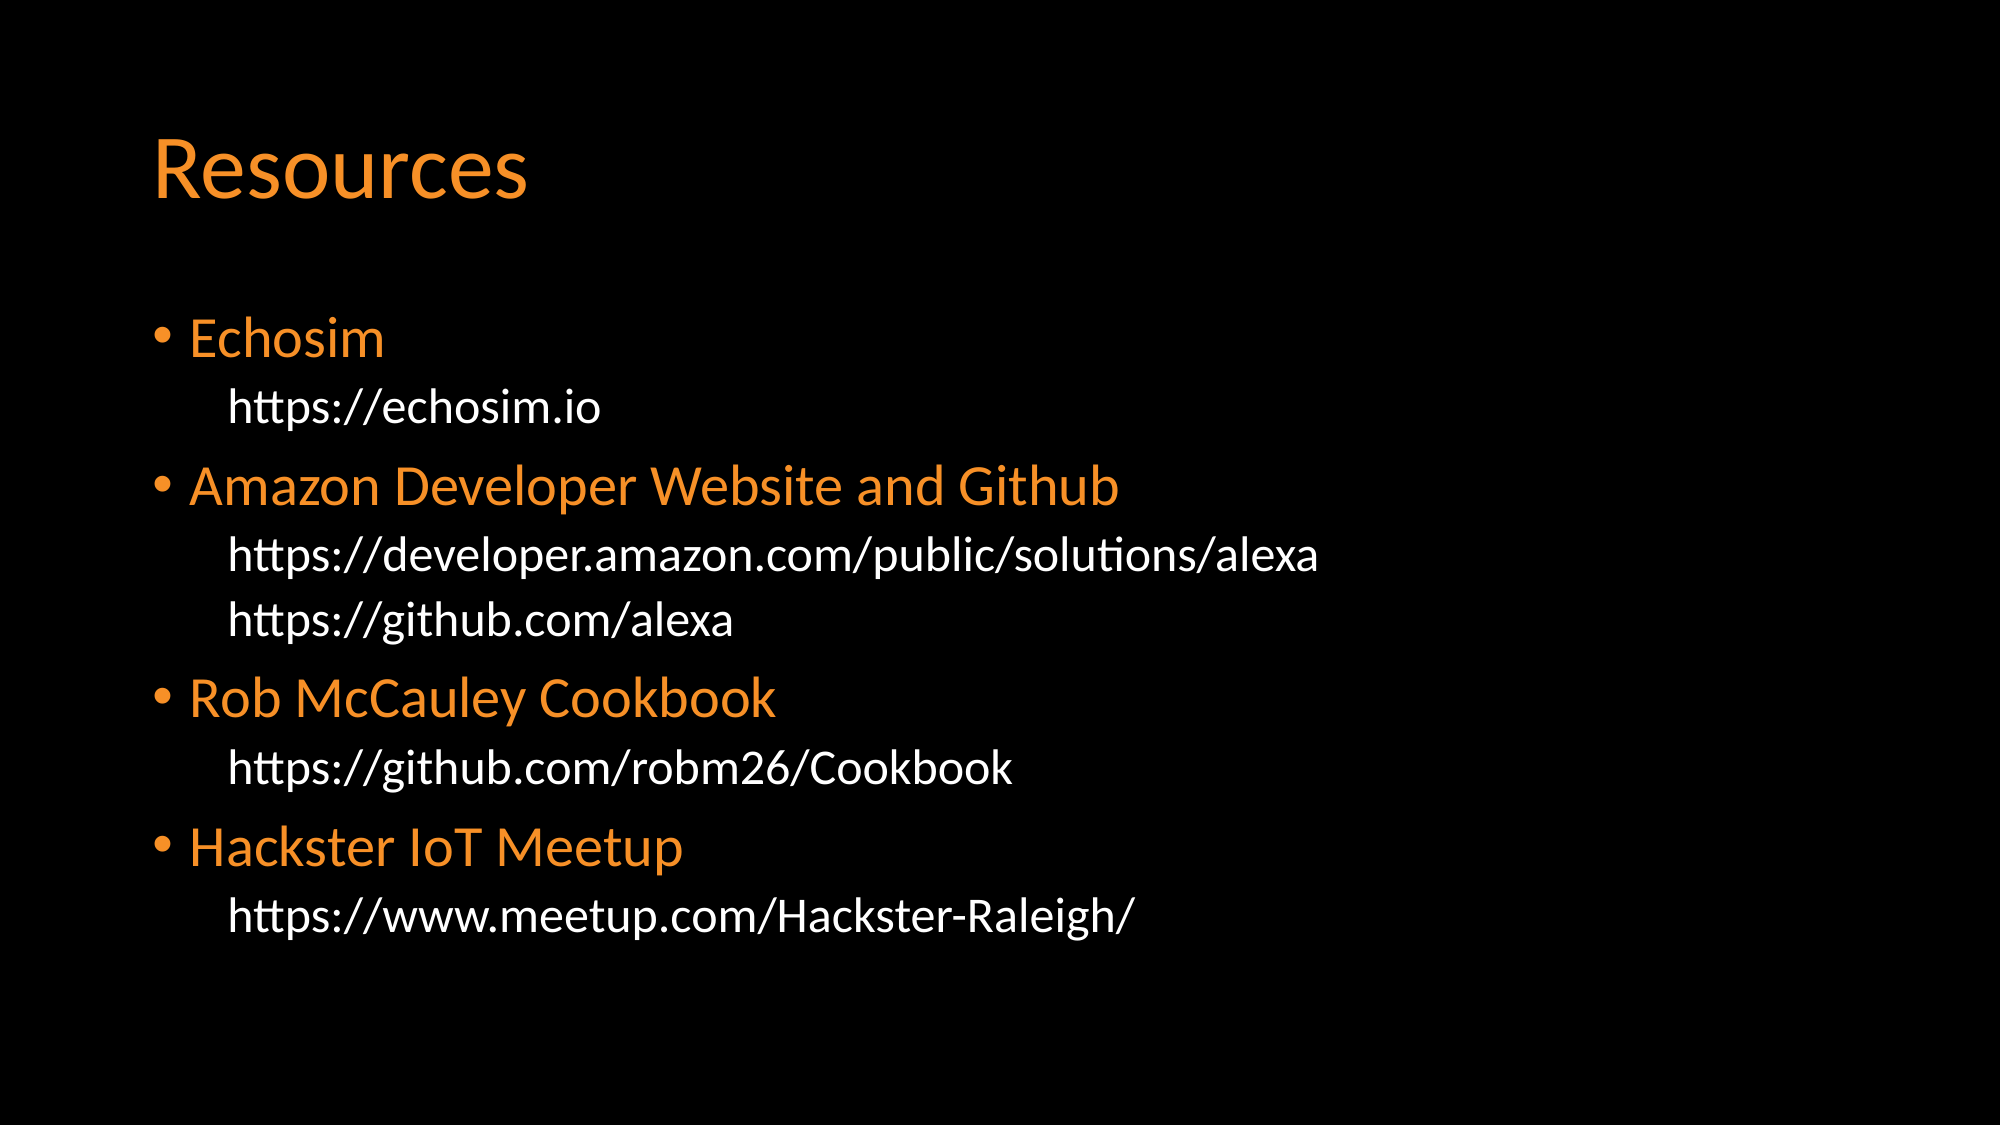

# Resources
Echosim
https://echosim.io
Amazon Developer Website and Github
https://developer.amazon.com/public/solutions/alexa
https://github.com/alexa
Rob McCauley Cookbook
https://github.com/robm26/Cookbook
Hackster IoT Meetup
https://www.meetup.com/Hackster-Raleigh/